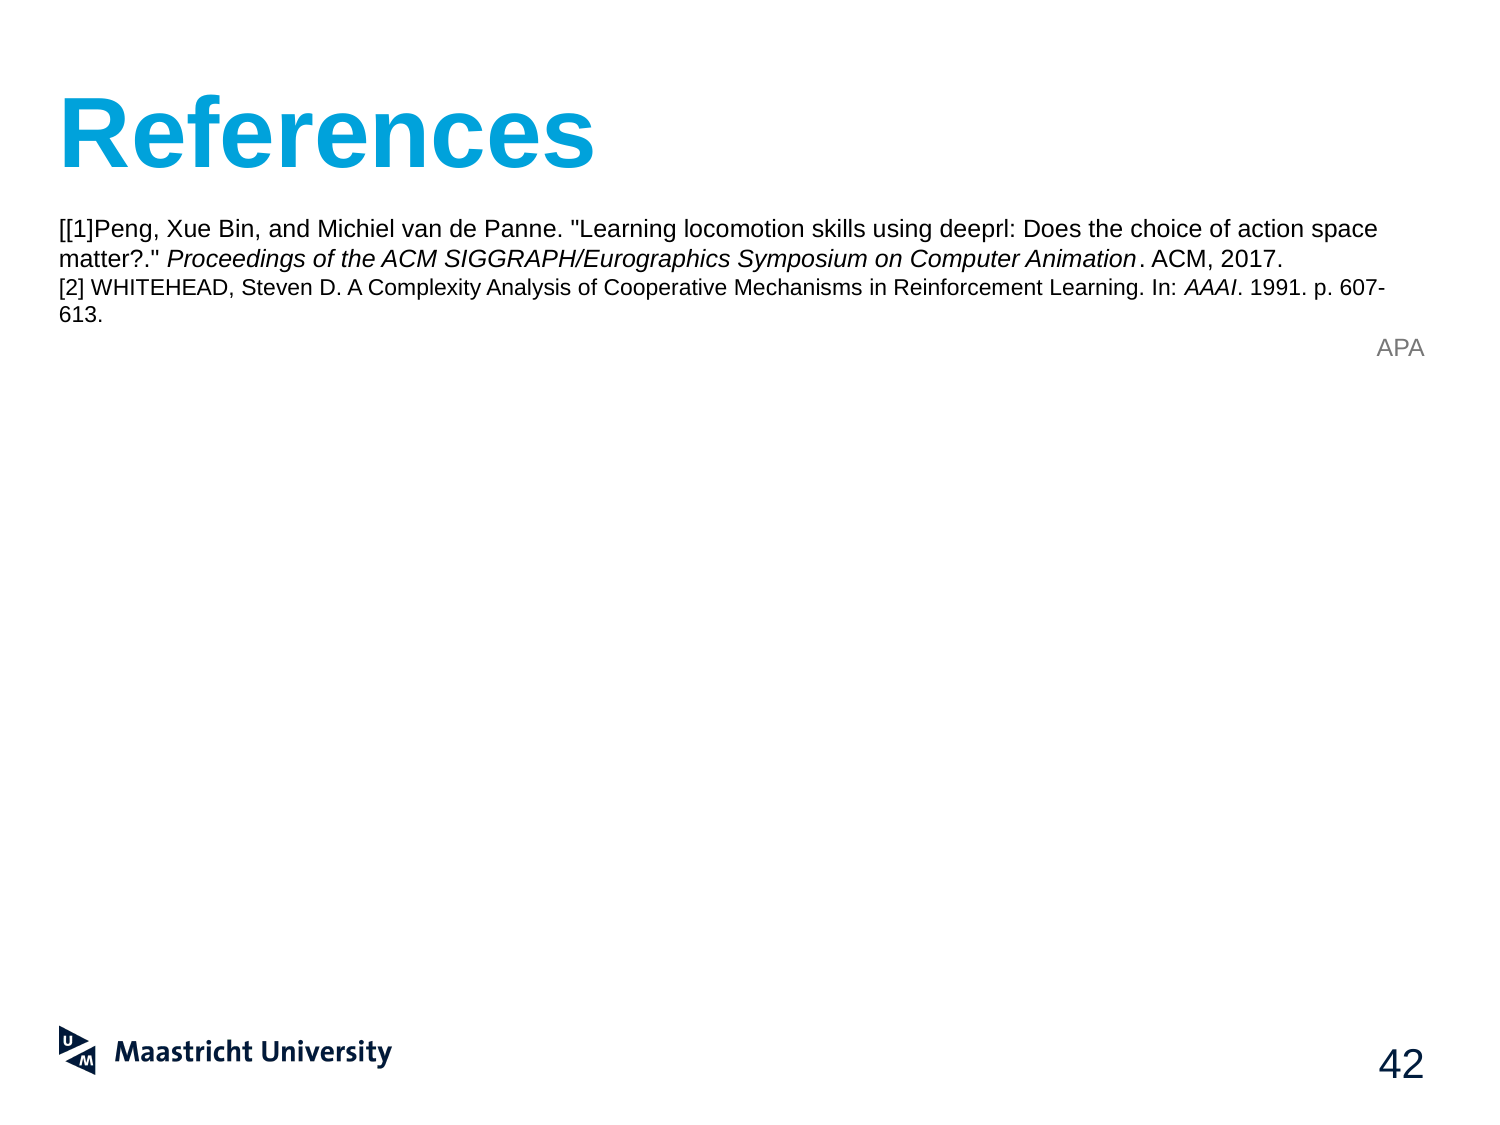

# References
[[1]Peng, Xue Bin, and Michiel van de Panne. "Learning locomotion skills using deeprl: Does the choice of action space matter?." Proceedings of the ACM SIGGRAPH/Eurographics Symposium on Computer Animation. ACM, 2017.
[2] WHITEHEAD, Steven D. A Complexity Analysis of Cooperative Mechanisms in Reinforcement Learning. In: AAAI. 1991. p. 607-613.
APA

42